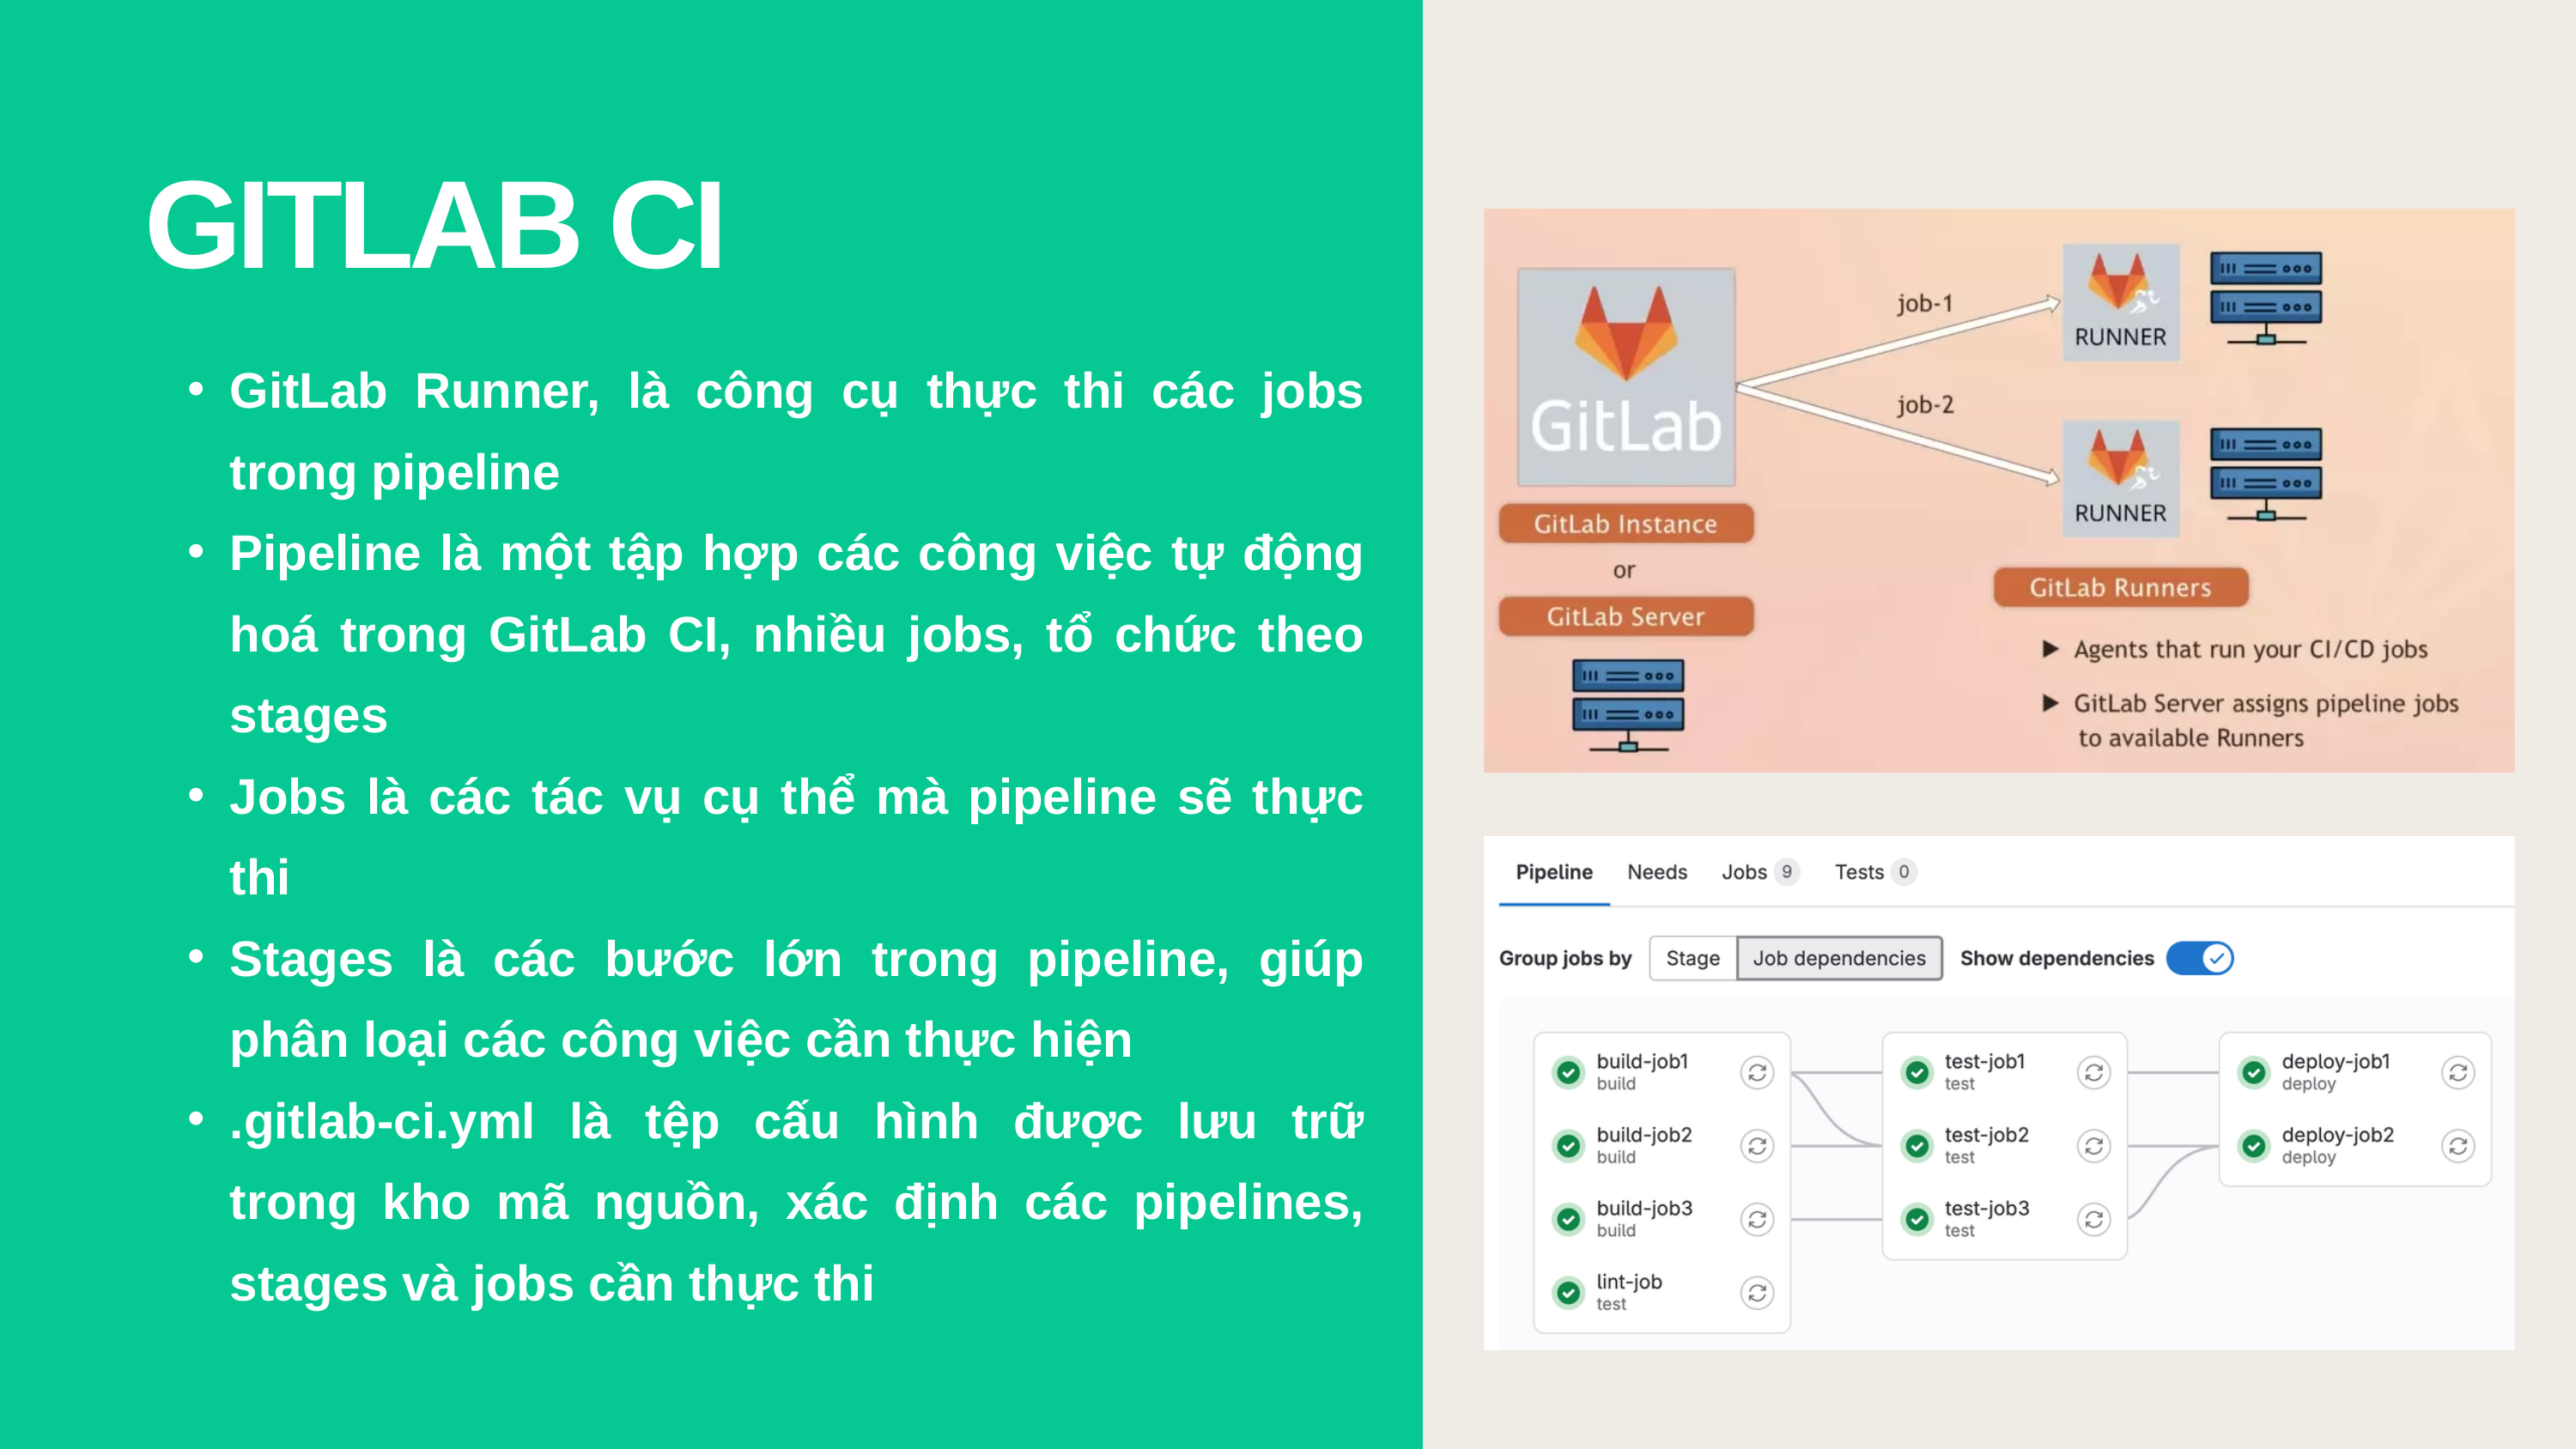

GITLAB CI

GitLab Runner, là công cụ thực thi các jobs trong pipeline
Pipeline là một tập hợp các công việc tự động hoá trong GitLab CI, nhiều jobs, tổ chức theo stages
Jobs là các tác vụ cụ thể mà pipeline sẽ thực thi
Stages là các bước lớn trong pipeline, giúp phân loại các công việc cần thực hiện
.gitlab-ci.yml là tệp cấu hình được lưu trữ trong kho mã nguồn, xác định các pipelines, stages và jobs cần thực thi